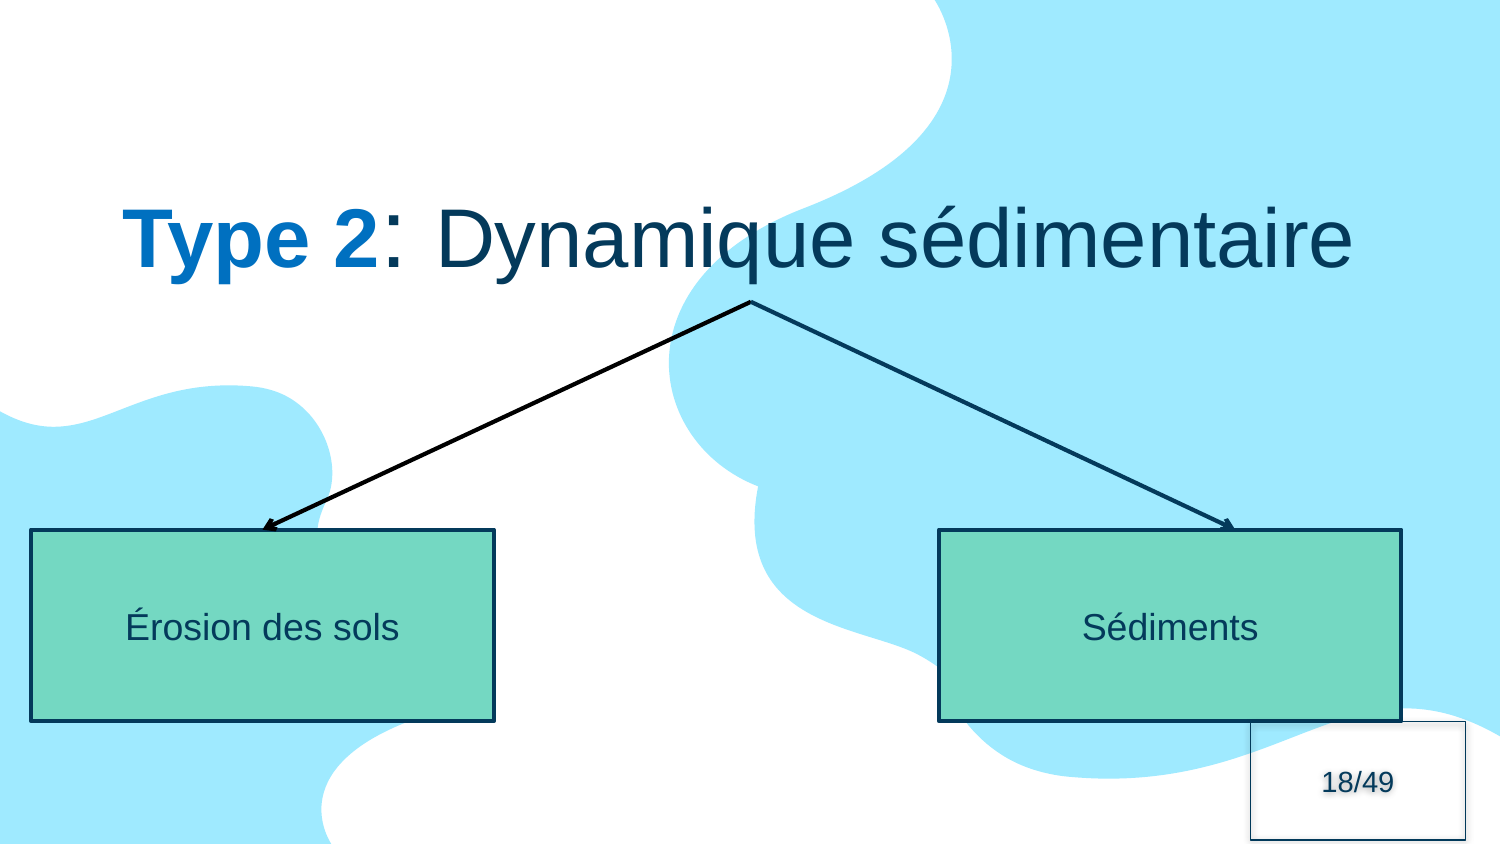

# Type 2: Dynamique sédimentaire
Érosion des sols
Sédiments
18/49